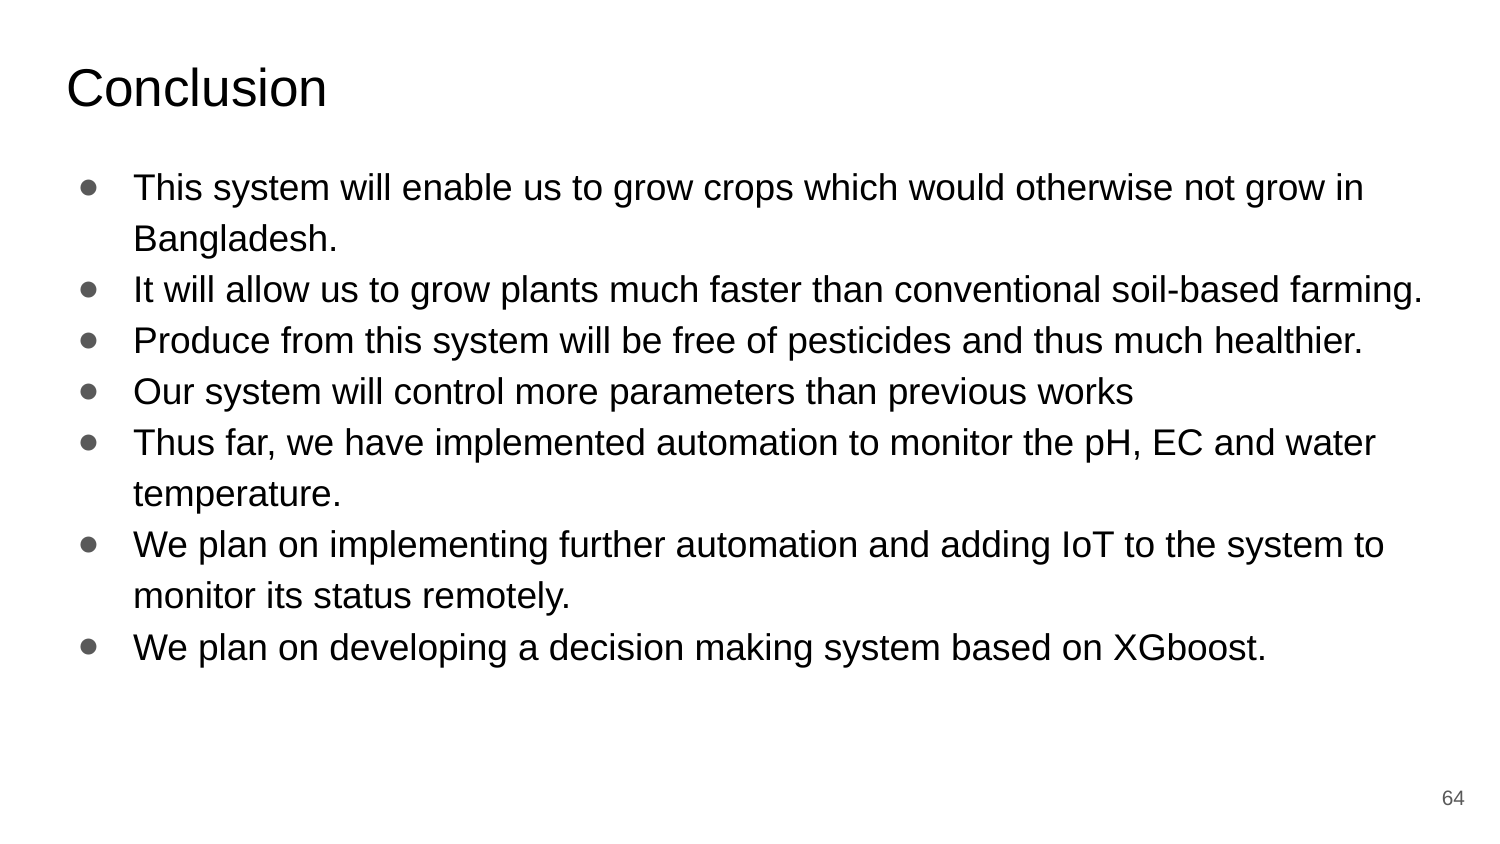

# Conclusion
This system will enable us to grow crops which would otherwise not grow in Bangladesh.
It will allow us to grow plants much faster than conventional soil-based farming.
Produce from this system will be free of pesticides and thus much healthier.
Our system will control more parameters than previous works
Thus far, we have implemented automation to monitor the pH, EC and water temperature.
We plan on implementing further automation and adding IoT to the system to monitor its status remotely.
We plan on developing a decision making system based on XGboost.

64